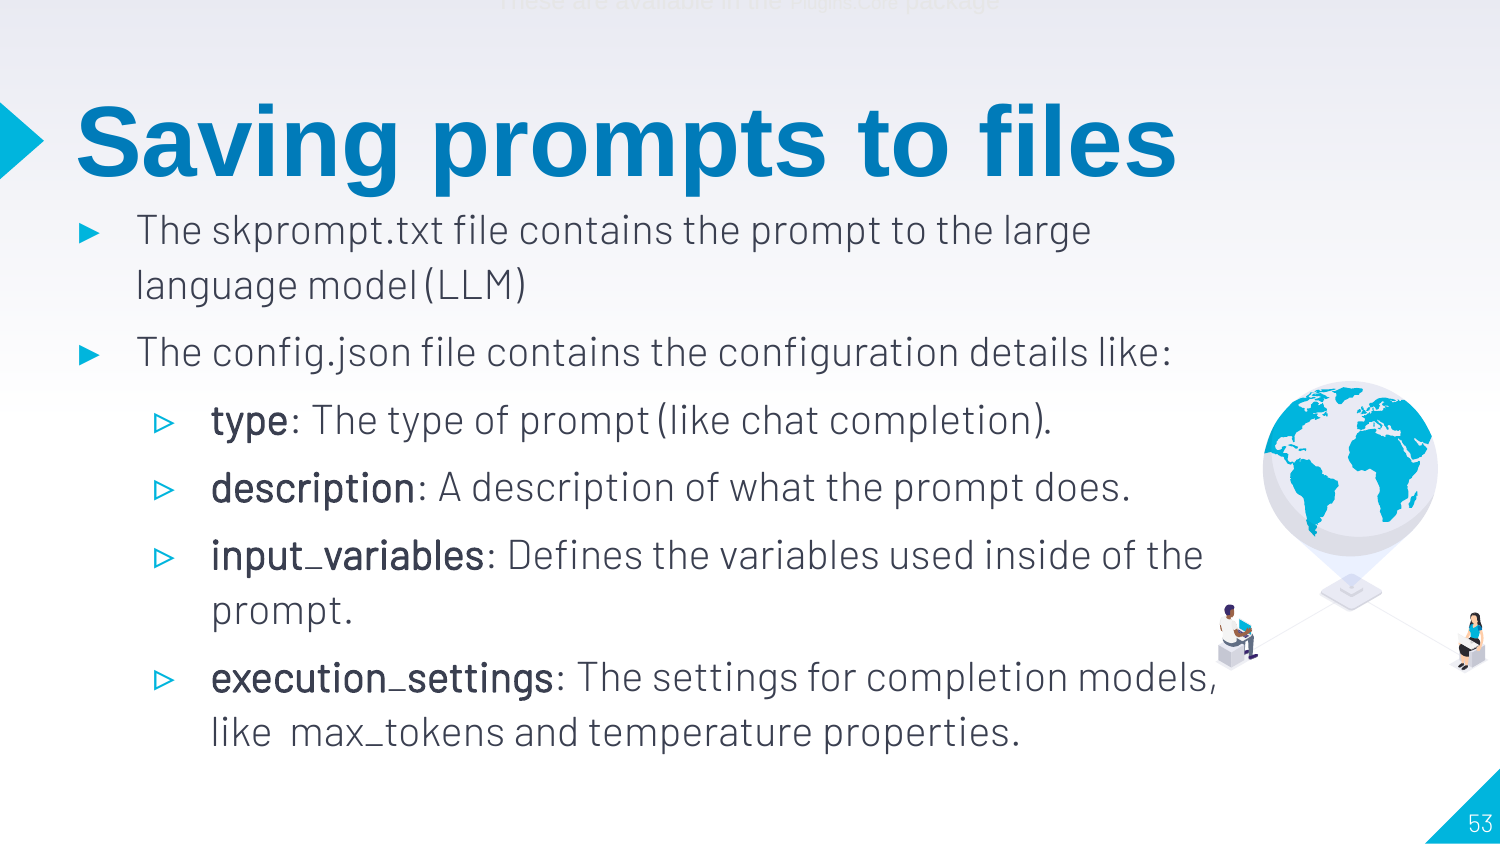

These are available in the Plugins.Core package
# Saving prompts to files
The skprompt.txt file contains the prompt to the large language model (LLM)
The config.json file contains the configuration details like:
type: The type of prompt (like chat completion).
description: A description of what the prompt does.
input_variables: Defines the variables used inside of the prompt.
execution_settings: The settings for completion models, like  max_tokens and temperature properties.

53